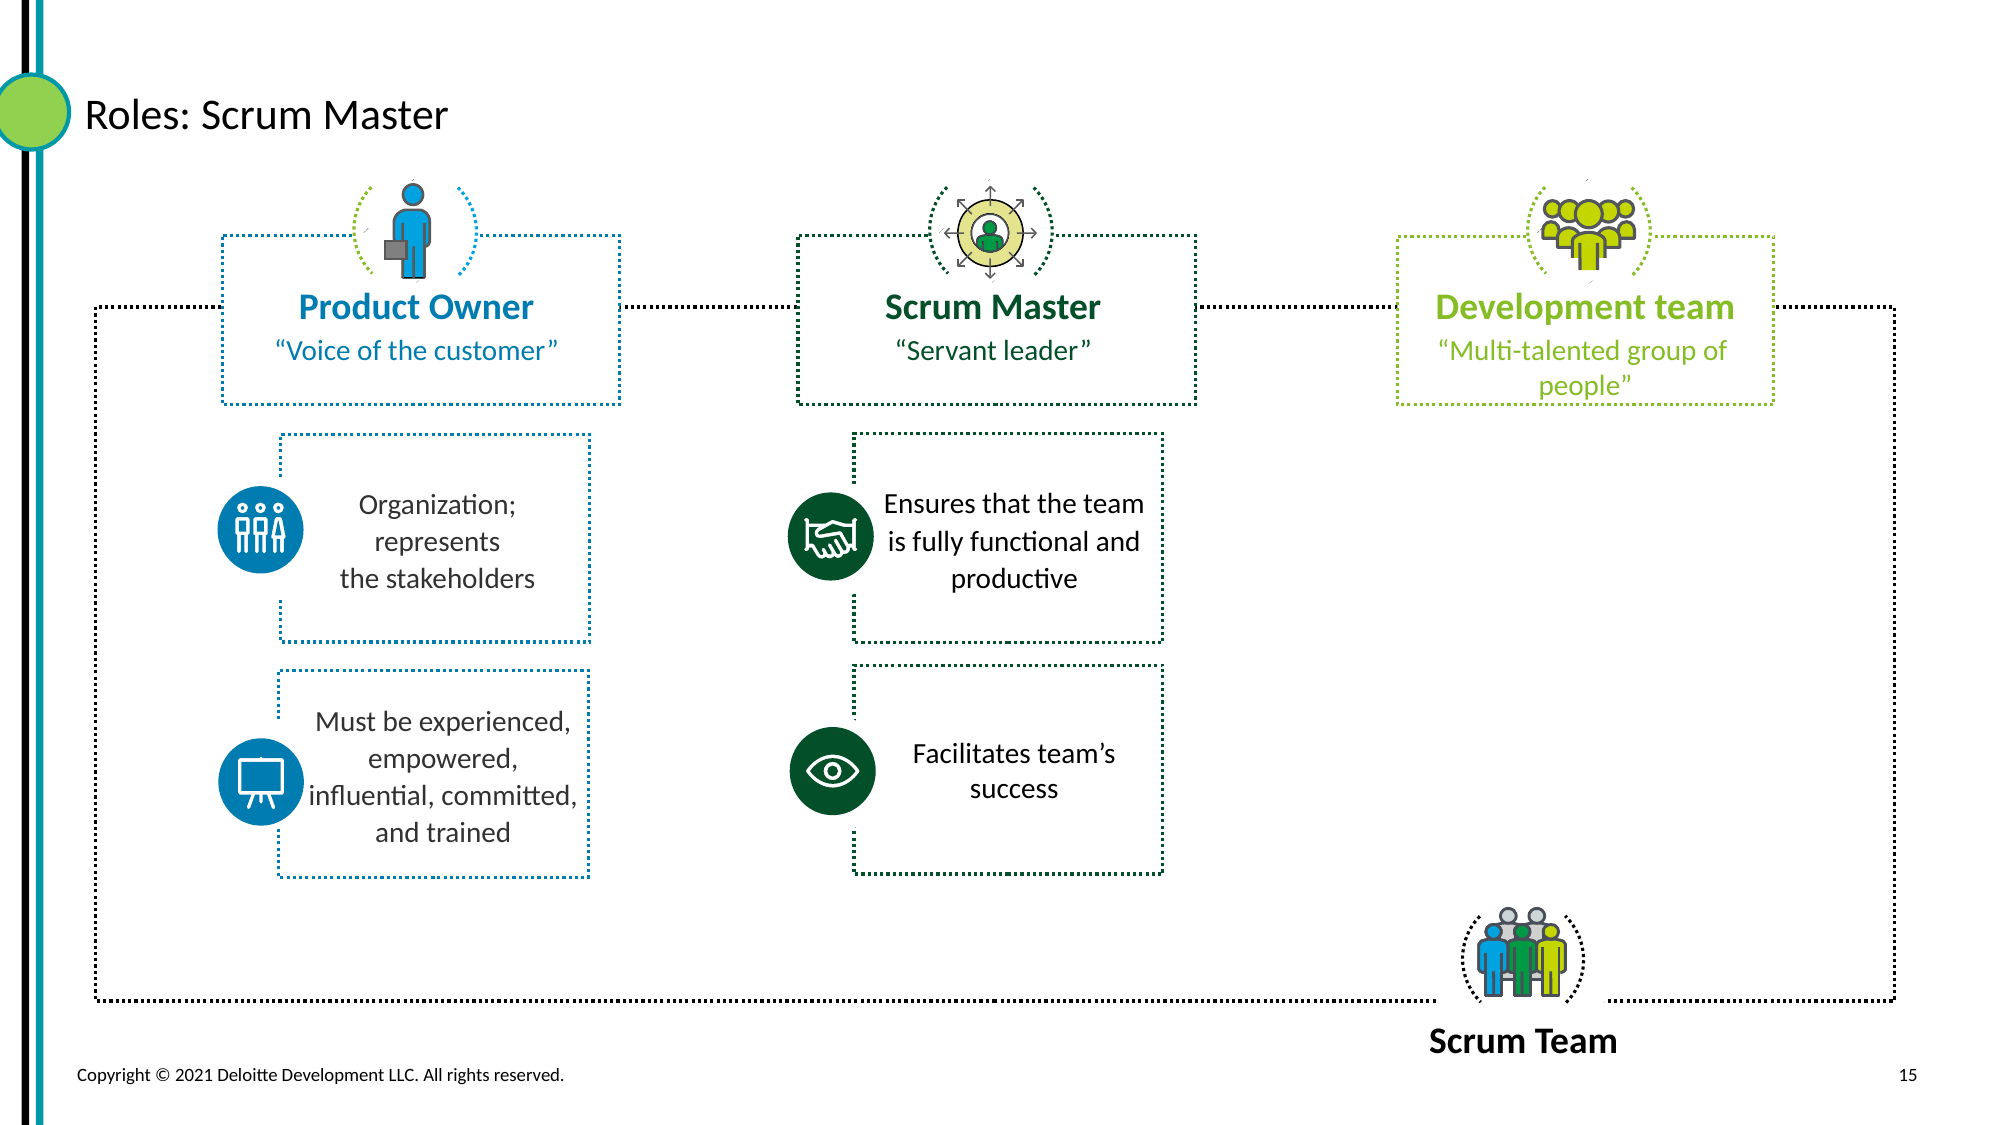

# Roles: Scrum Master

Development team
“Multi-talented group of
people”

Product Owner
“Voice of the customer”

Scrum Master
“Servant leader”

Ensures that the team is fully functional and productive
Organization;
represents
the stakeholders

Facilitates team’s success
Must be experienced, empowered, influential, committed, and trained

Scrum Team